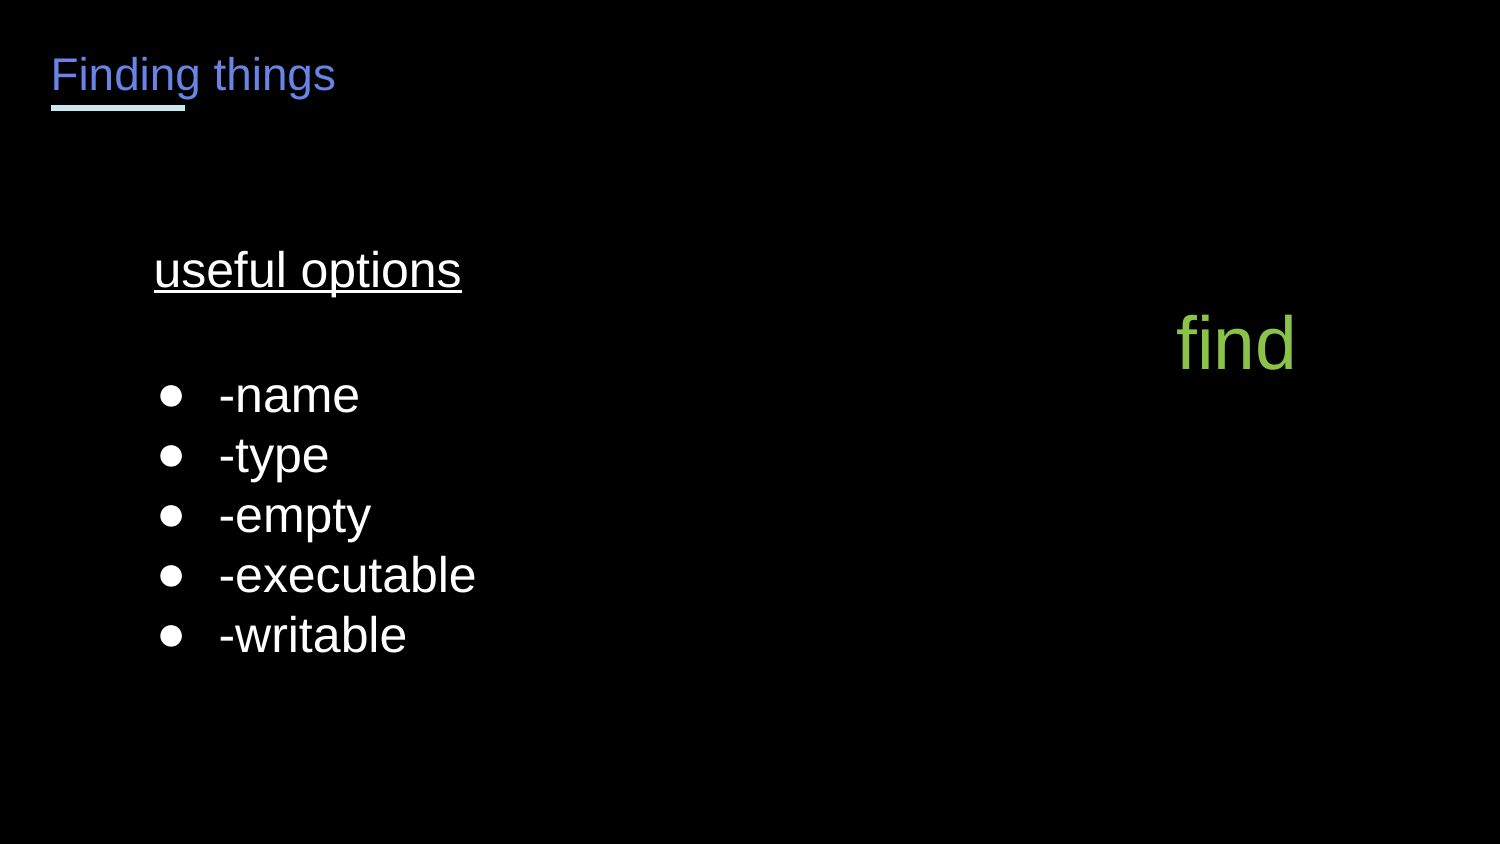

Finding things
useful options
find
-name
-type
-empty
-executable
-writable